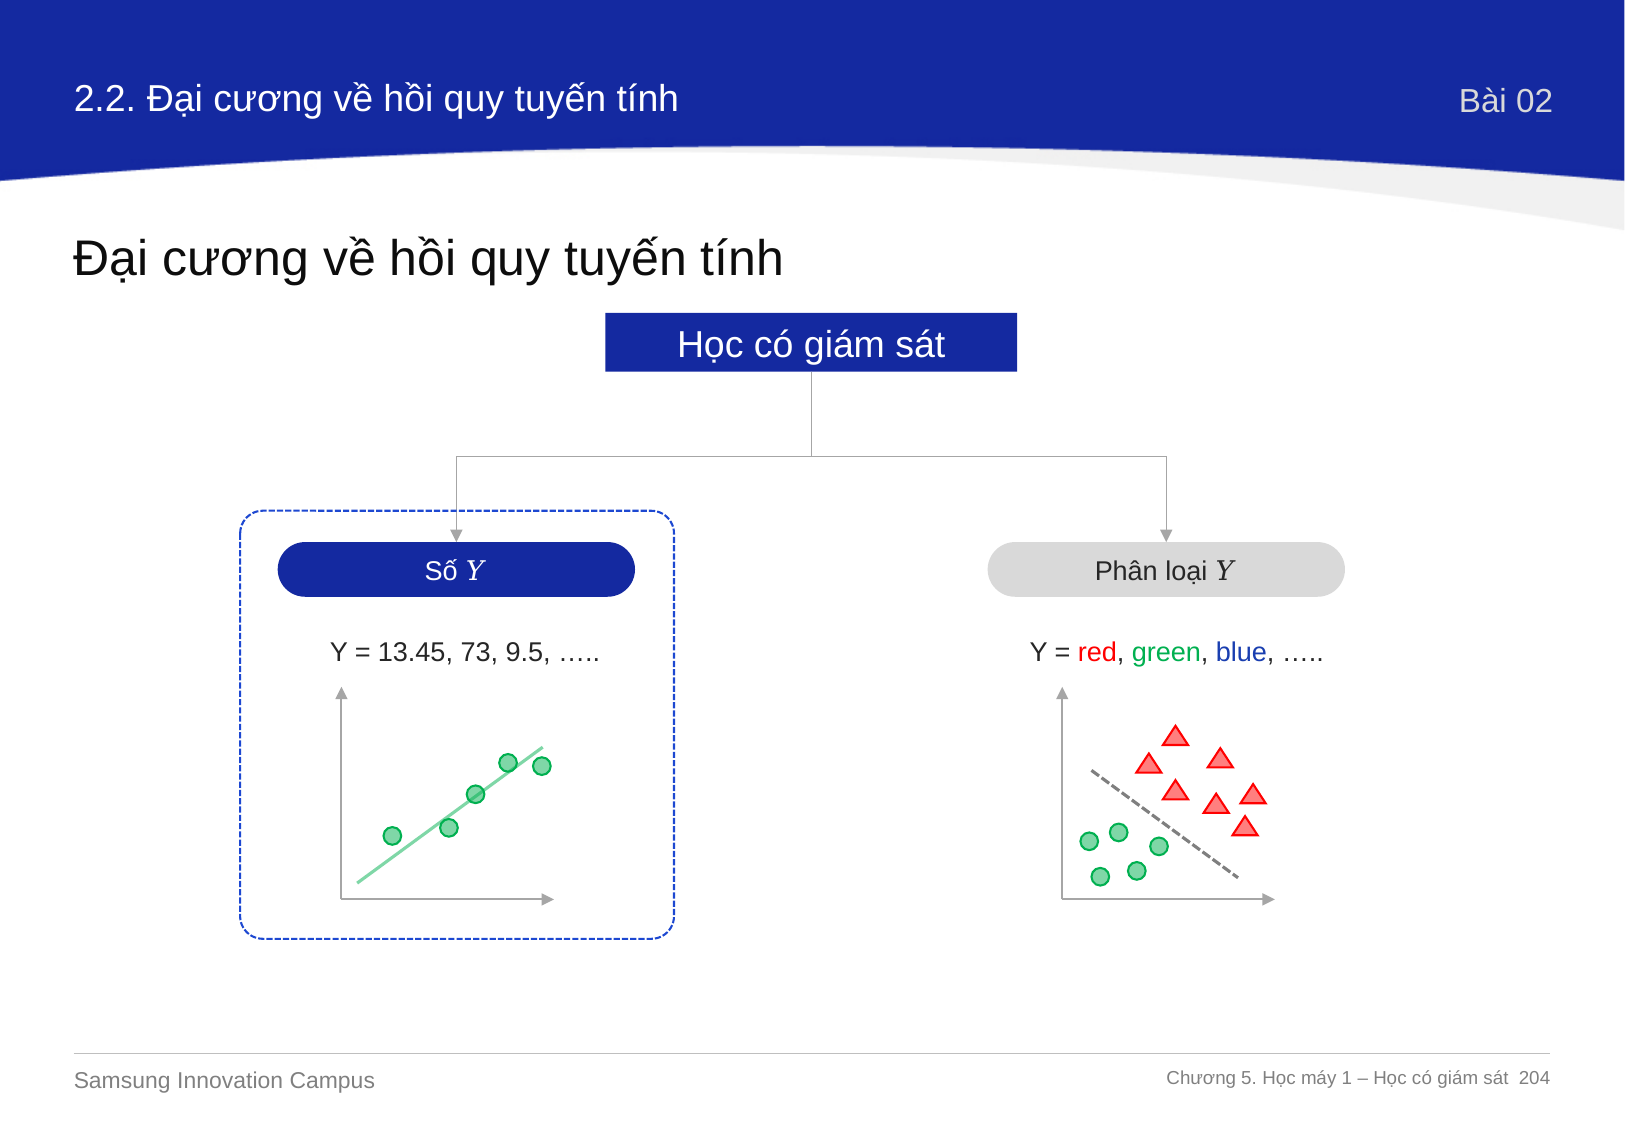

2.2. Đại cương về hồi quy tuyến tính
Bài 02
Đại cương về hồi quy tuyến tính
Học có giám sát

Phân loại 𝑌
Số 𝑌
 Y = 13.45, 73, 9.5, …..

 Y = red, green, blue, …..